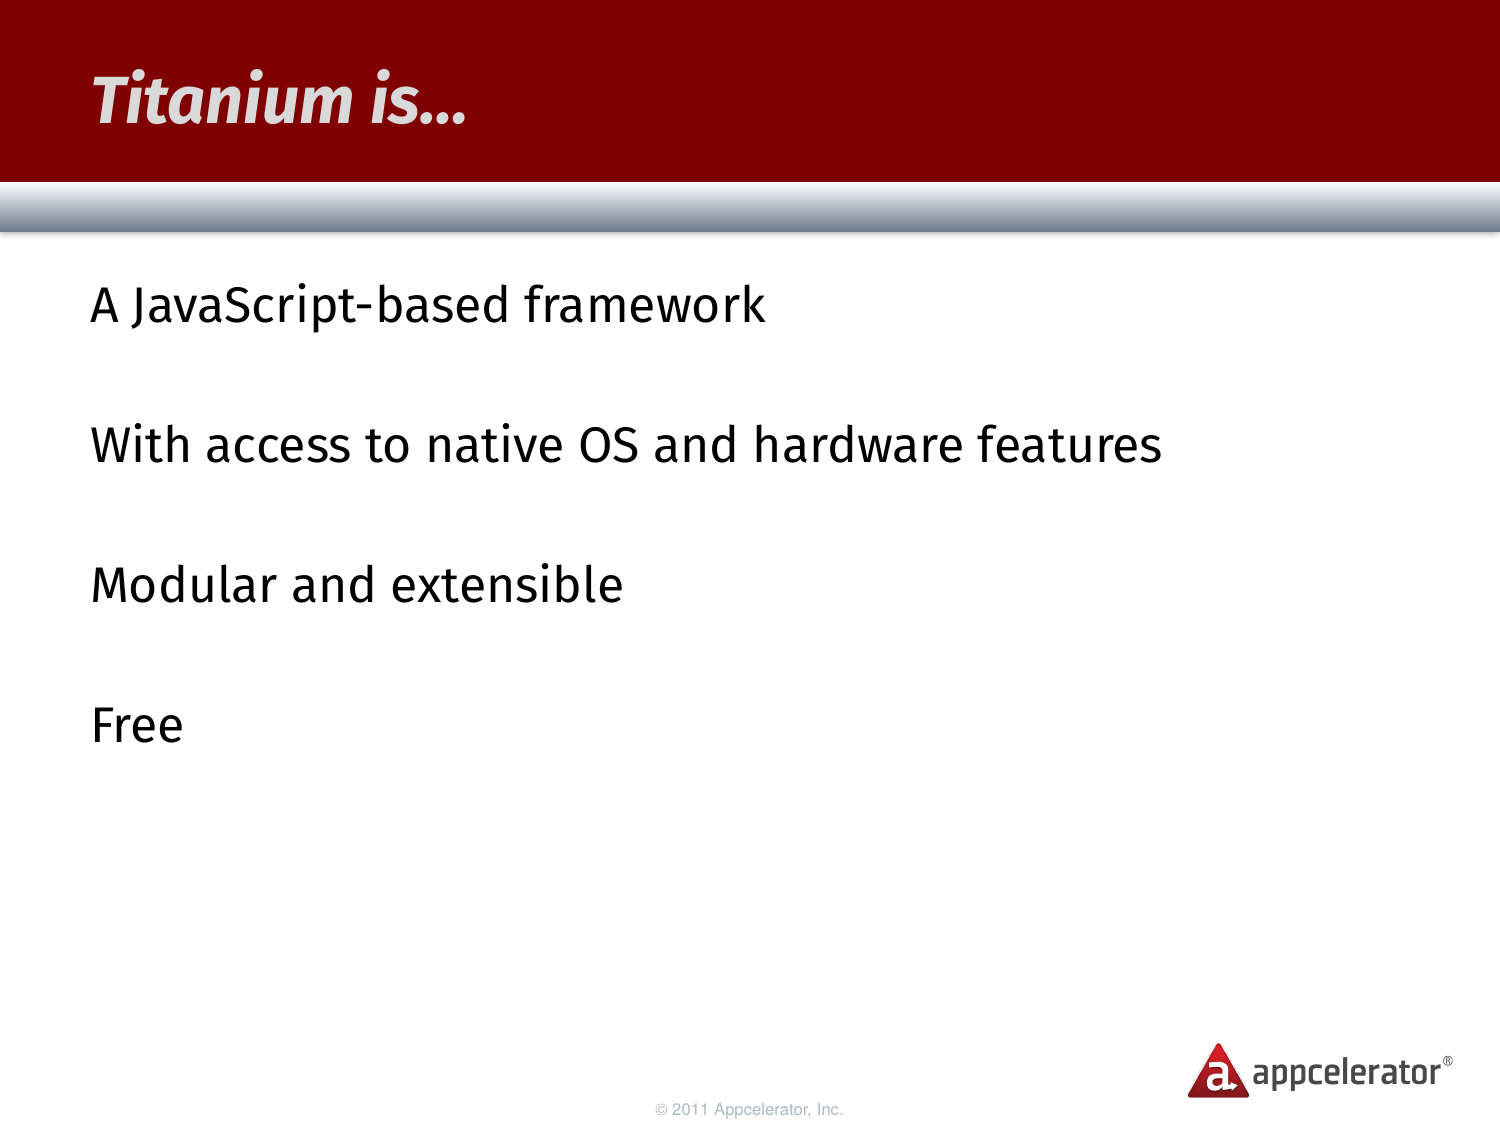

# Titanium is…
A JavaScript-based framework

With access to native OS and hardware features

Modular and extensible

Free